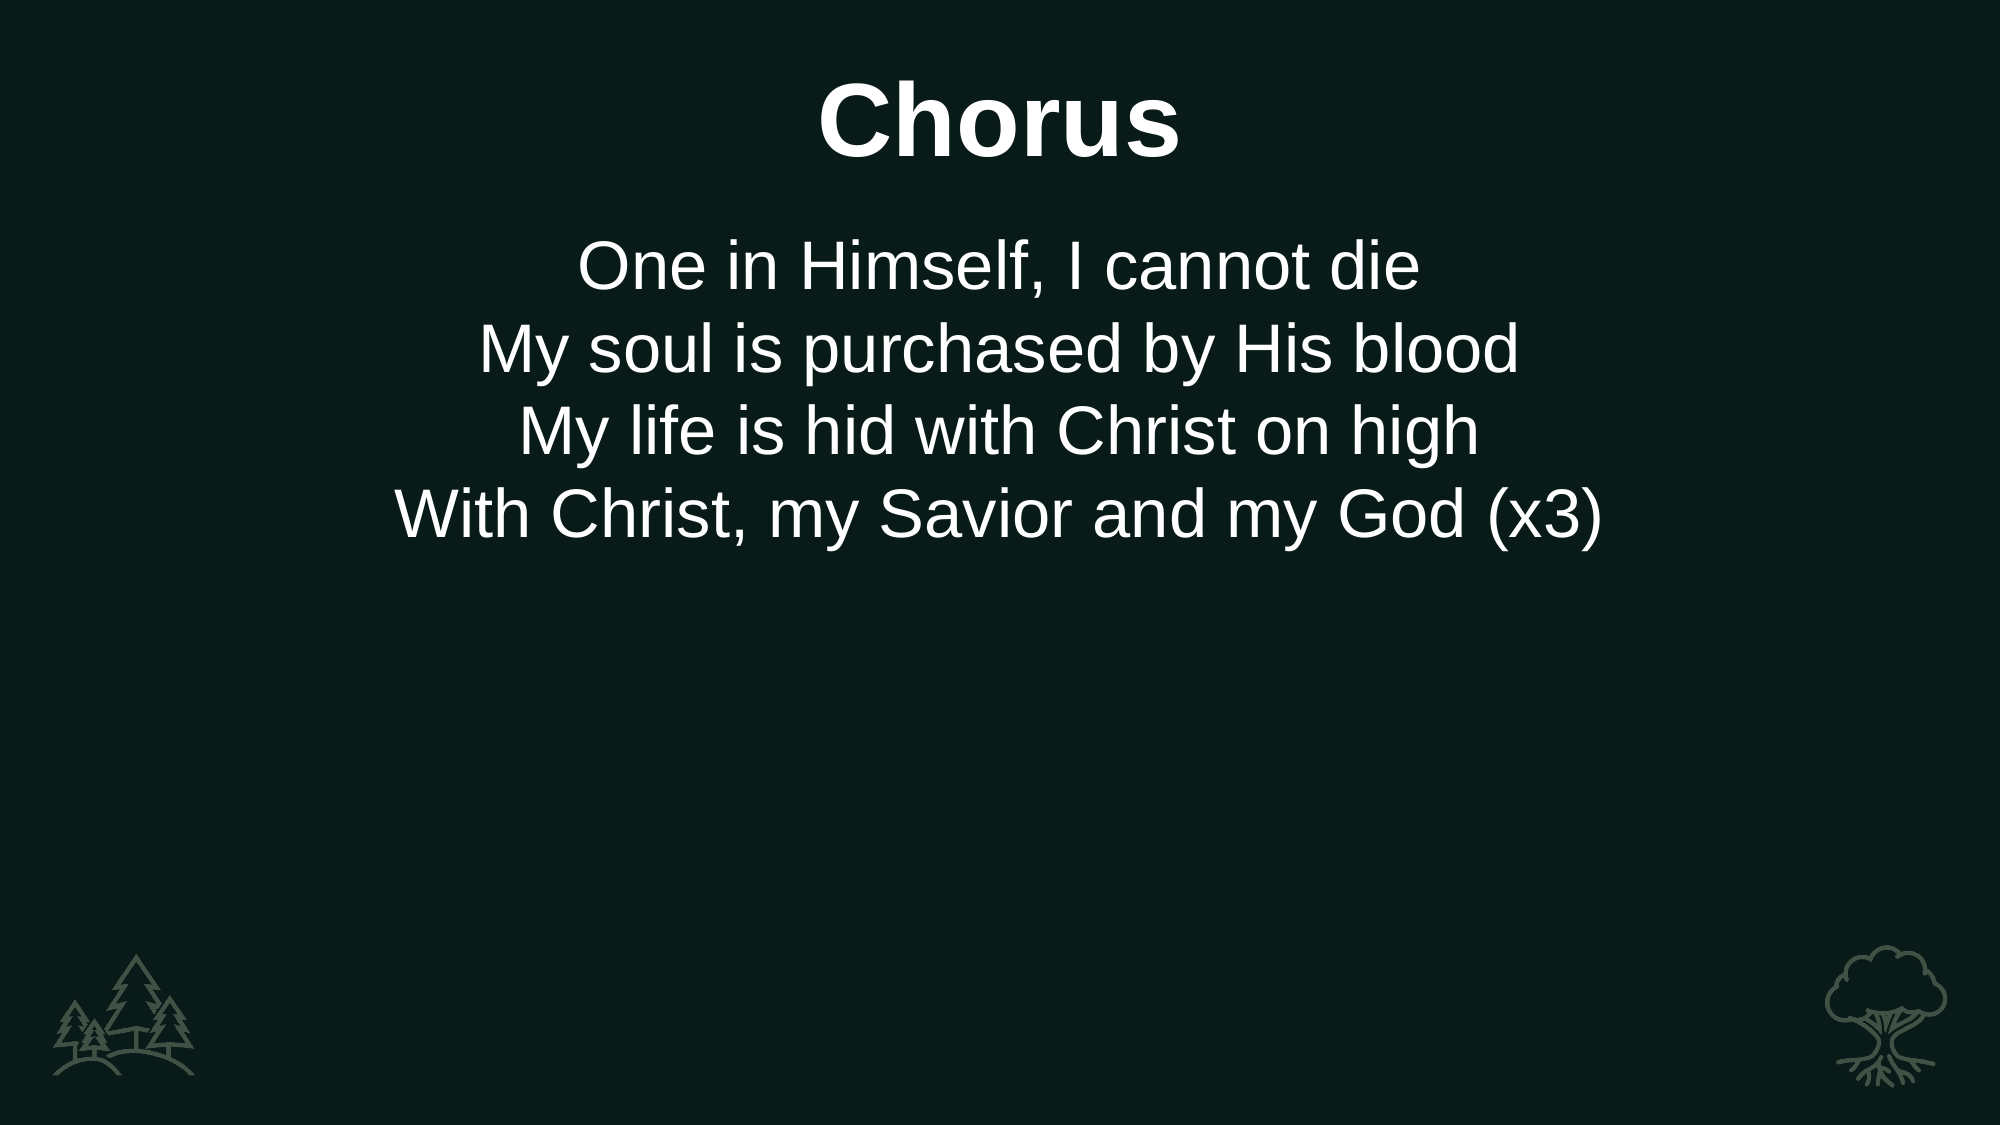

Chorus
One in Himself, I cannot die
My soul is purchased by His blood
My life is hid with Christ on high
With Christ, my Savior and my God (x3)